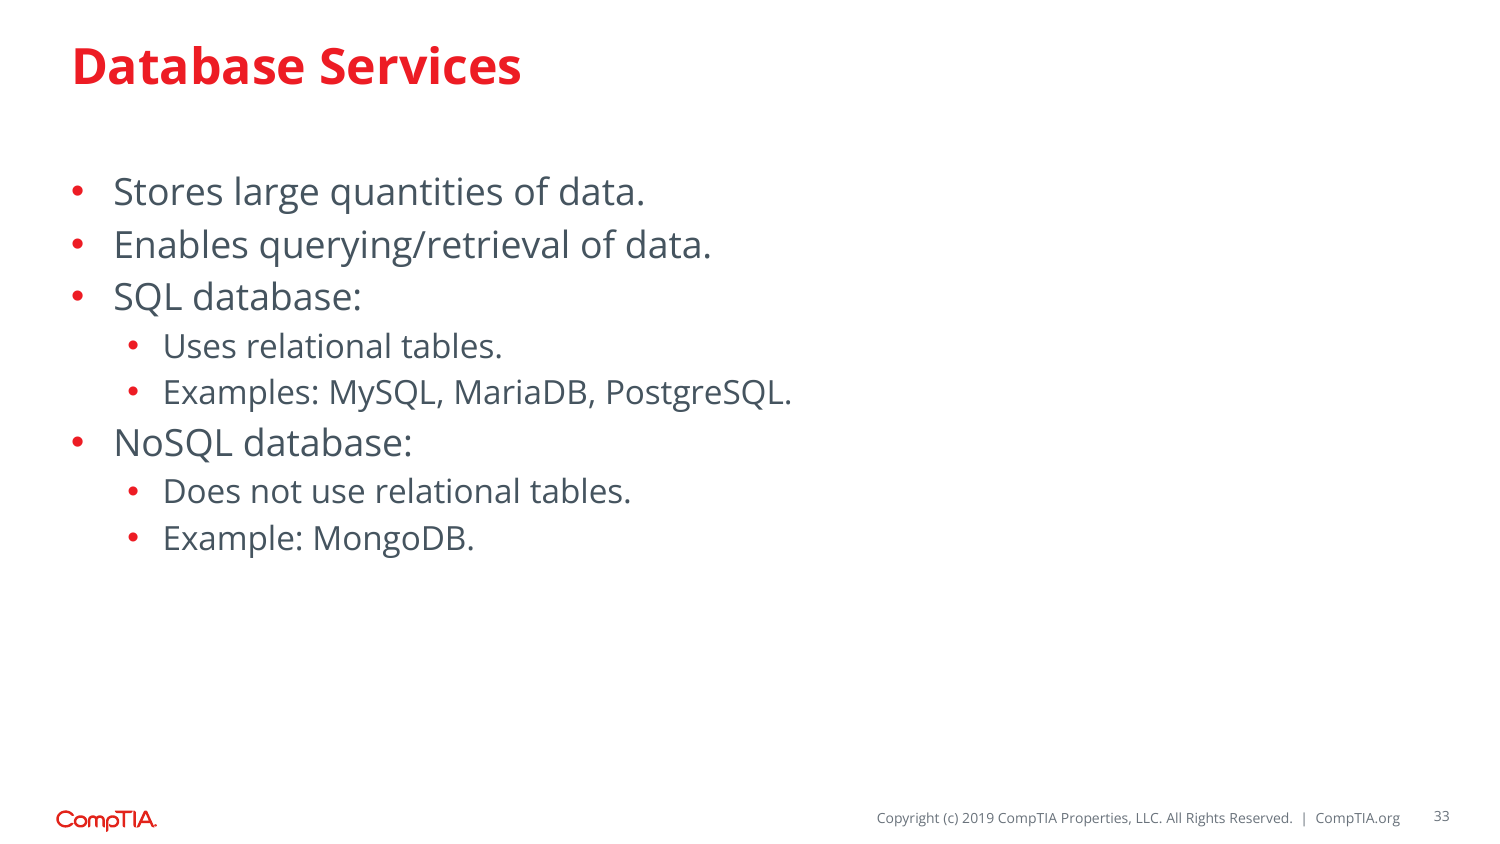

# Database Services
Stores large quantities of data.
Enables querying/retrieval of data.
SQL database:
Uses relational tables.
Examples: MySQL, MariaDB, PostgreSQL.
NoSQL database:
Does not use relational tables.
Example: MongoDB.
33